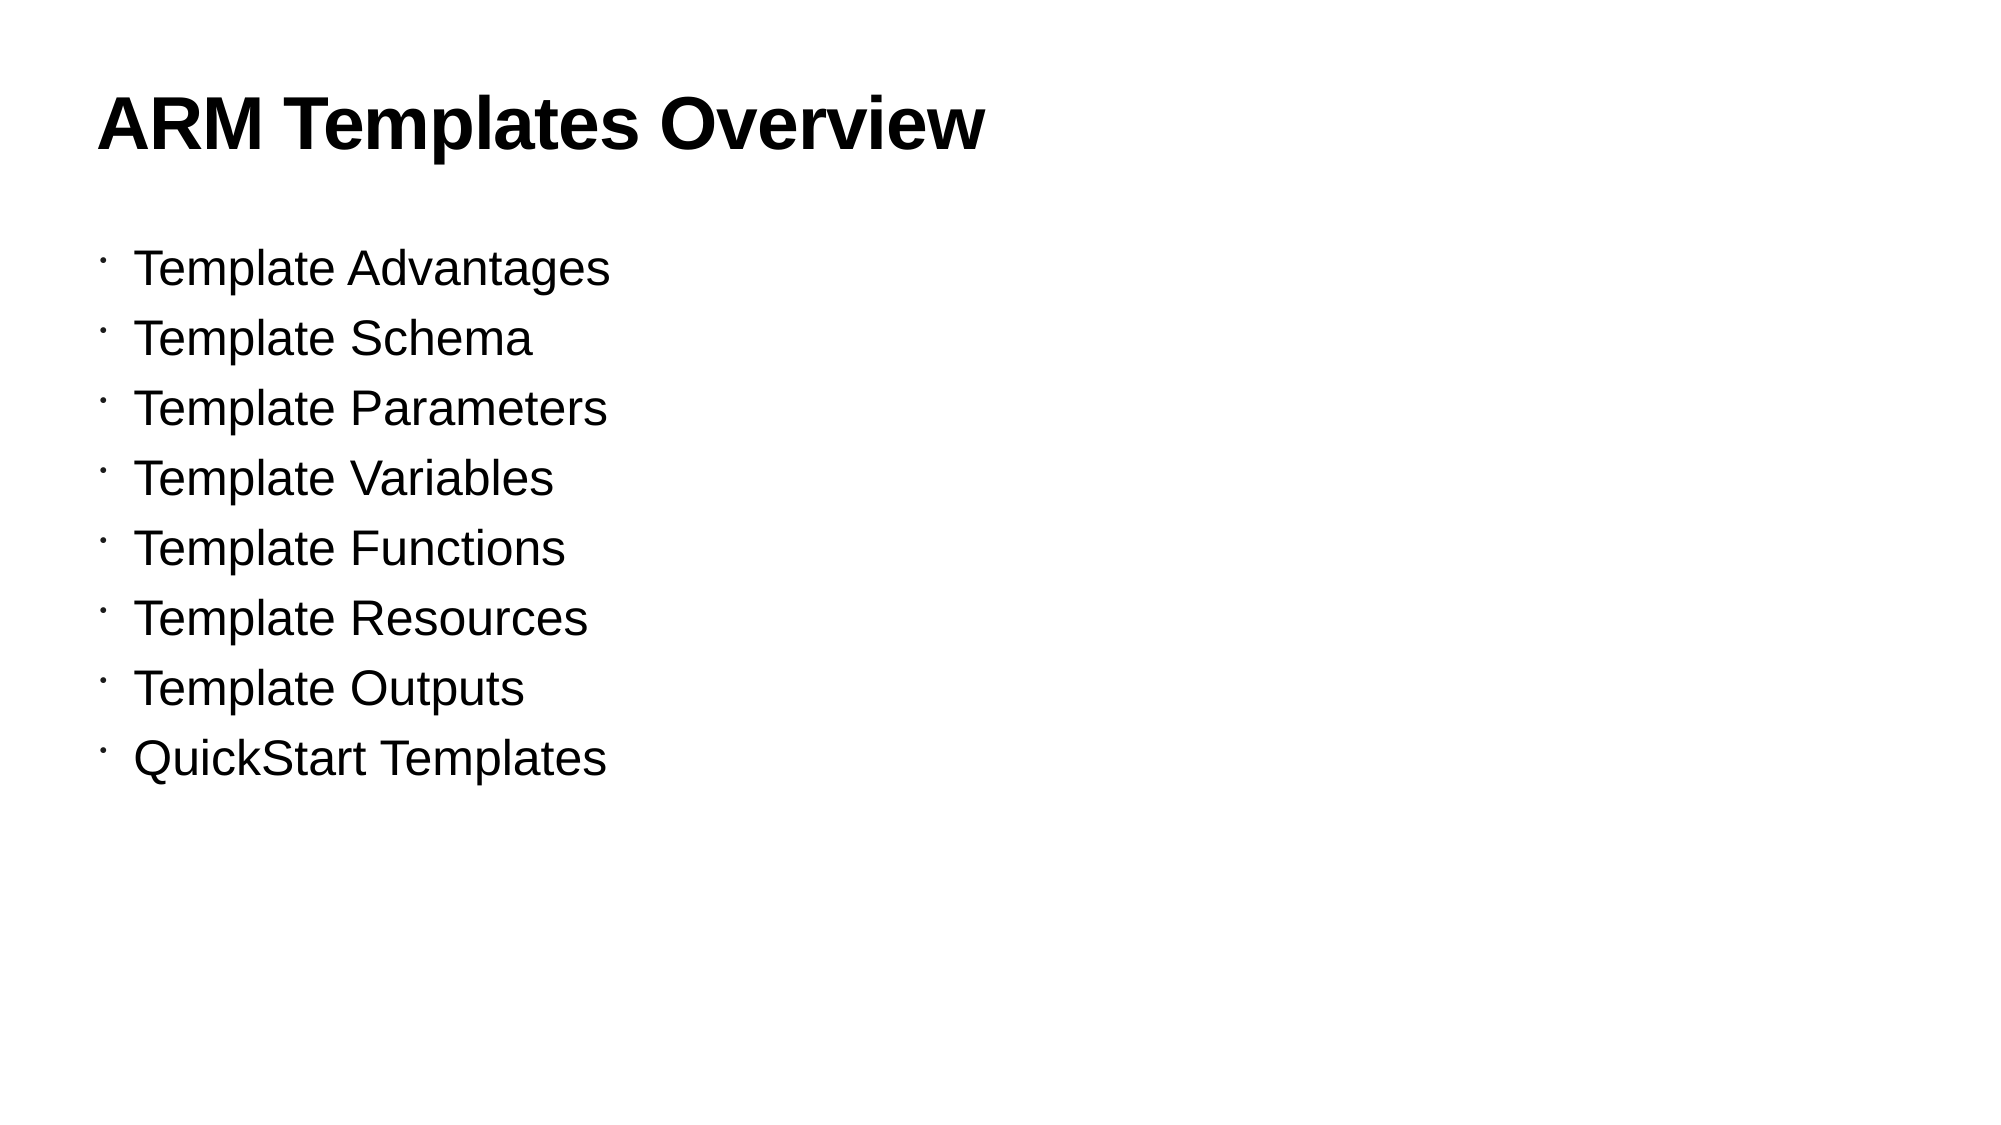

# ARM Templates Overview
Template Advantages
Template Schema
Template Parameters
Template Variables
Template Functions
Template Resources
Template Outputs
QuickStart Templates